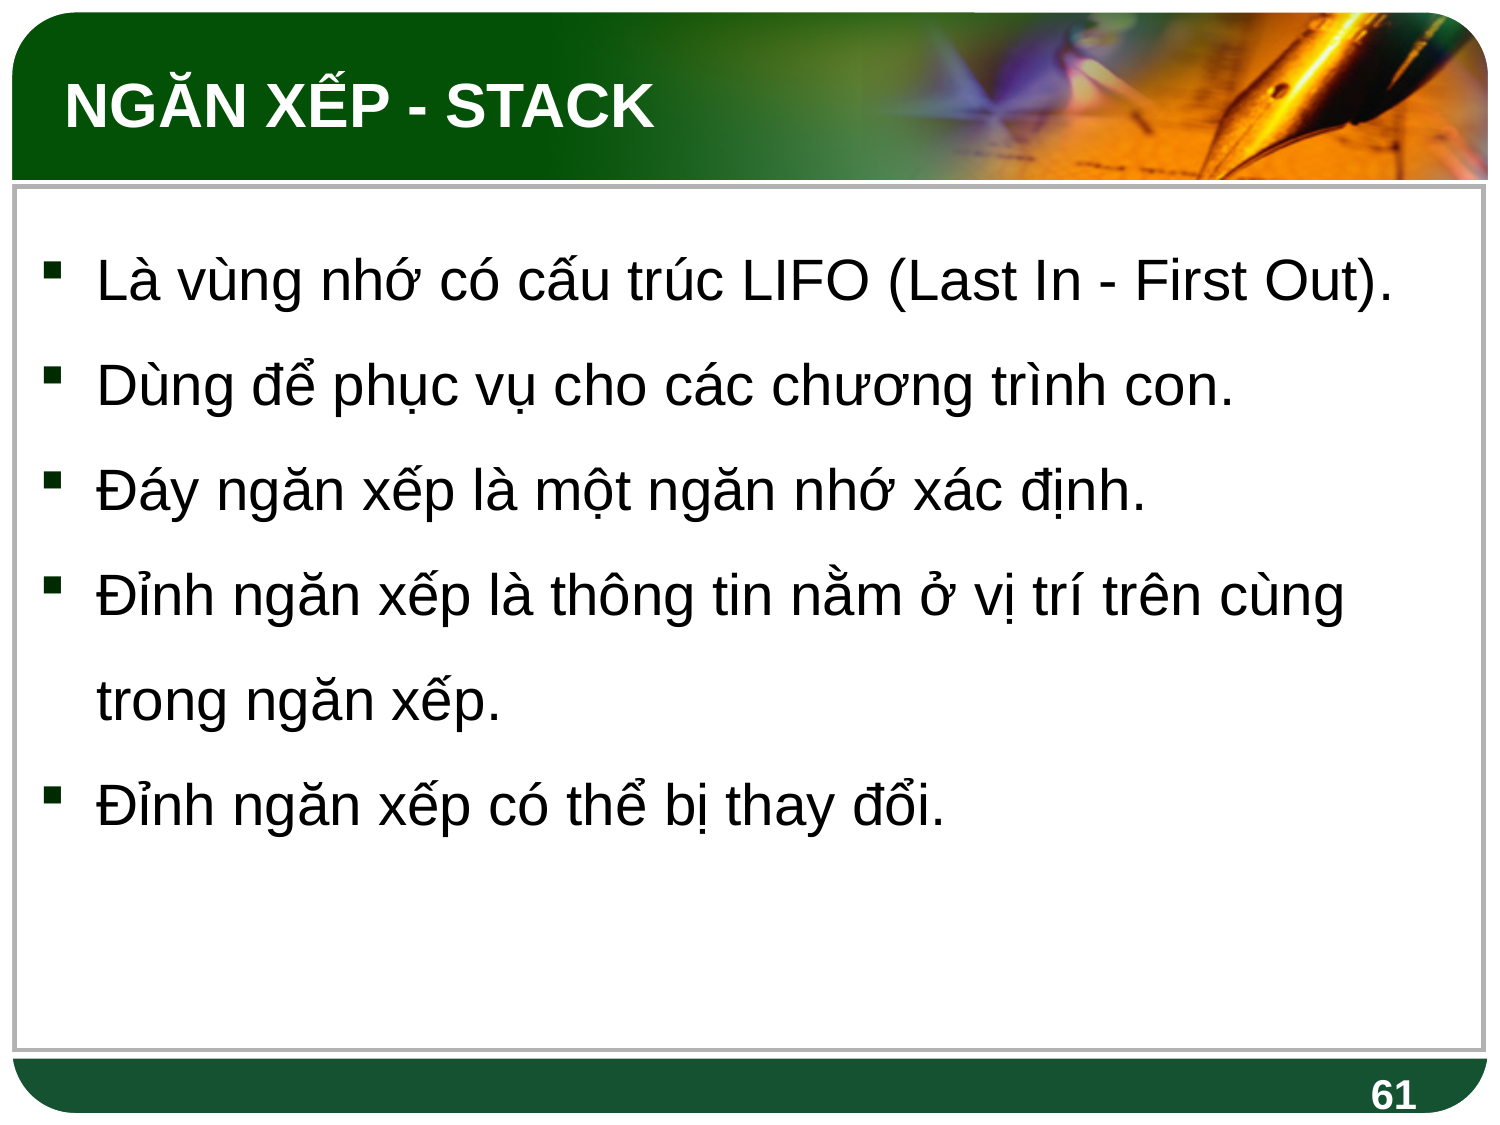

NGĂN XẾP - STACK
Là vùng nhớ có cấu trúc LIFO (Last In - First Out).
Dùng để phục vụ cho các chương trình con.
Đáy ngăn xếp là một ngăn nhớ xác định.
Đỉnh ngăn xếp là thông tin nằm ở vị trí trên cùng trong ngăn xếp.
Đỉnh ngăn xếp có thể bị thay đổi.